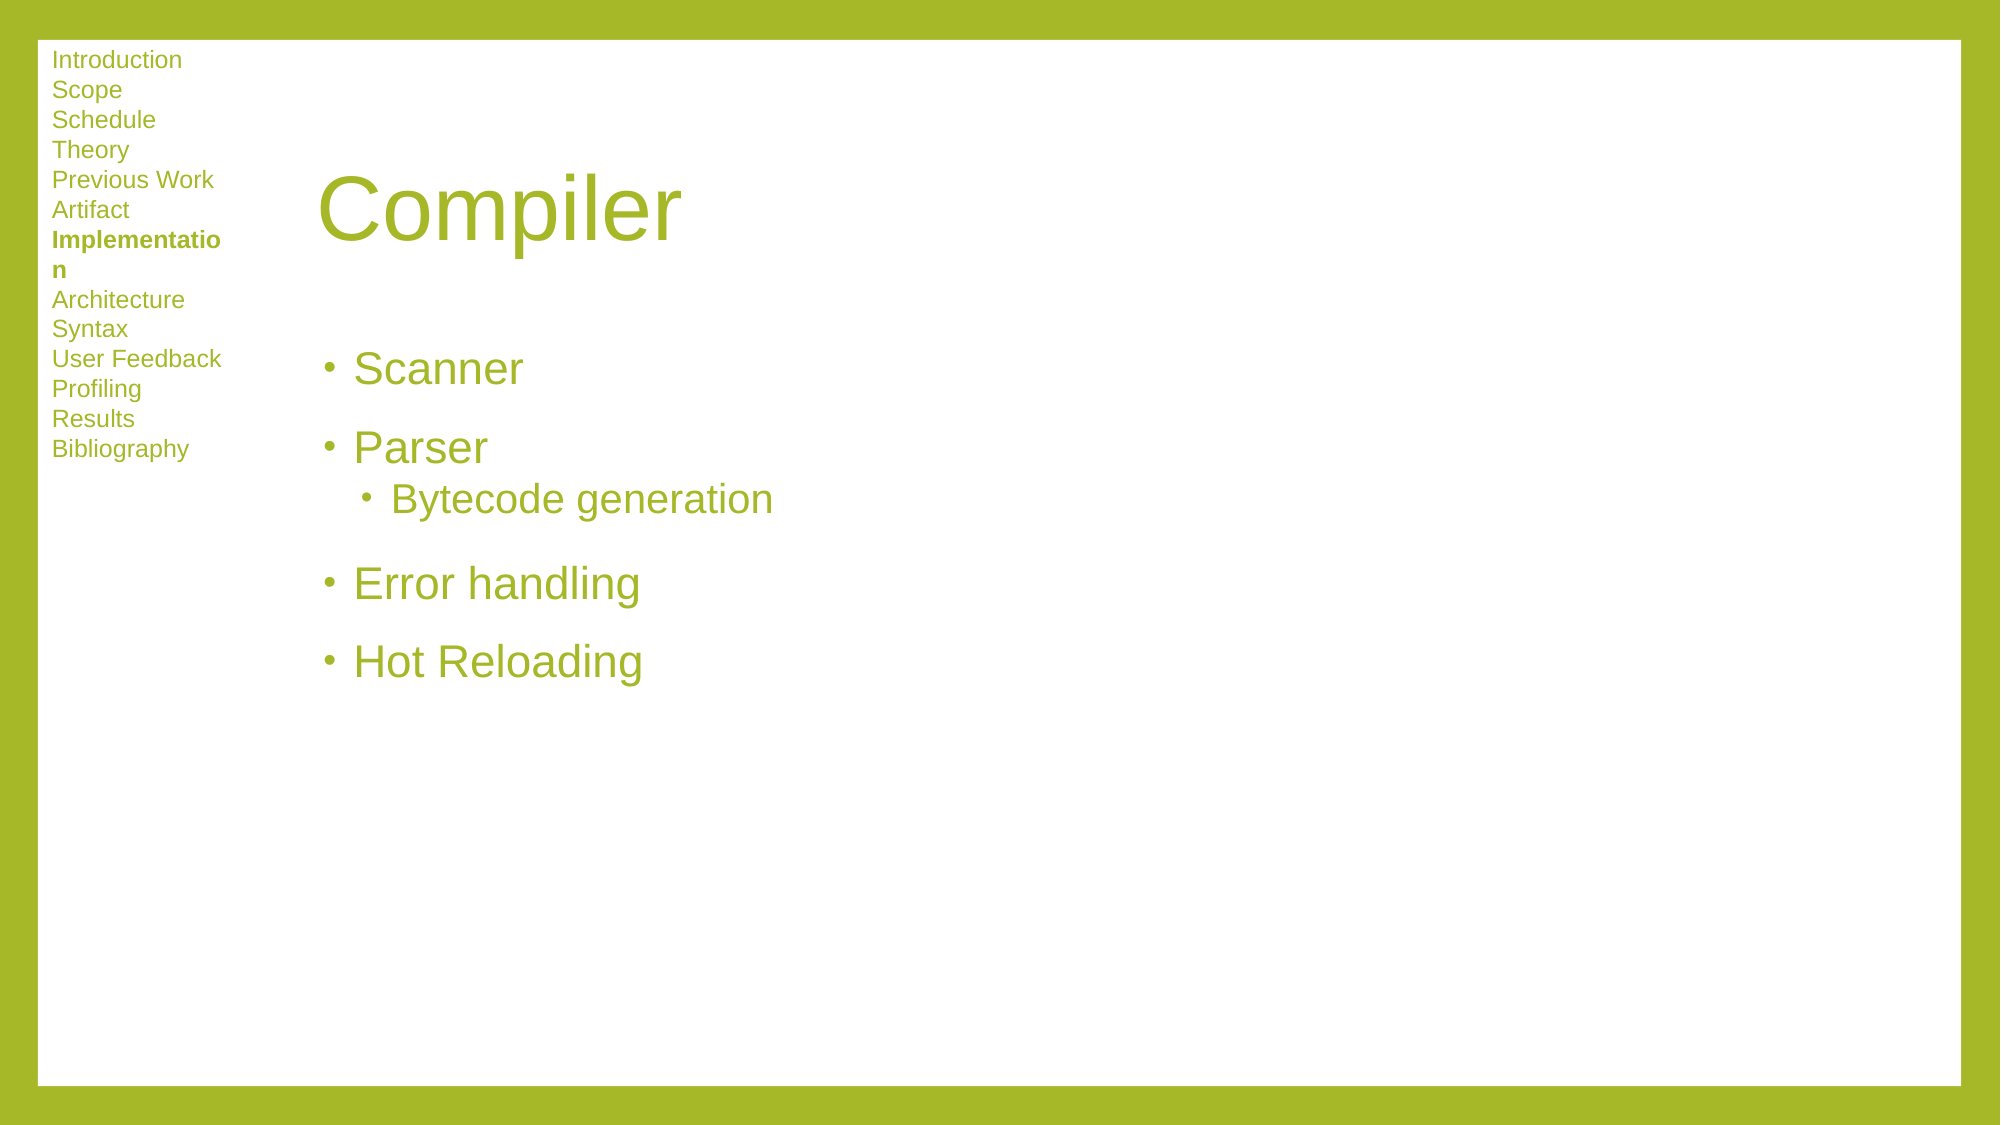

Introduction
Scope
Schedule
Theory
Previous Work
Artifact
Implementation
Architecture
Syntax
User Feedback
Profiling Results
Bibliography
# Compiler
Scanner
Parser
Bytecode generation
Error handling
Hot Reloading